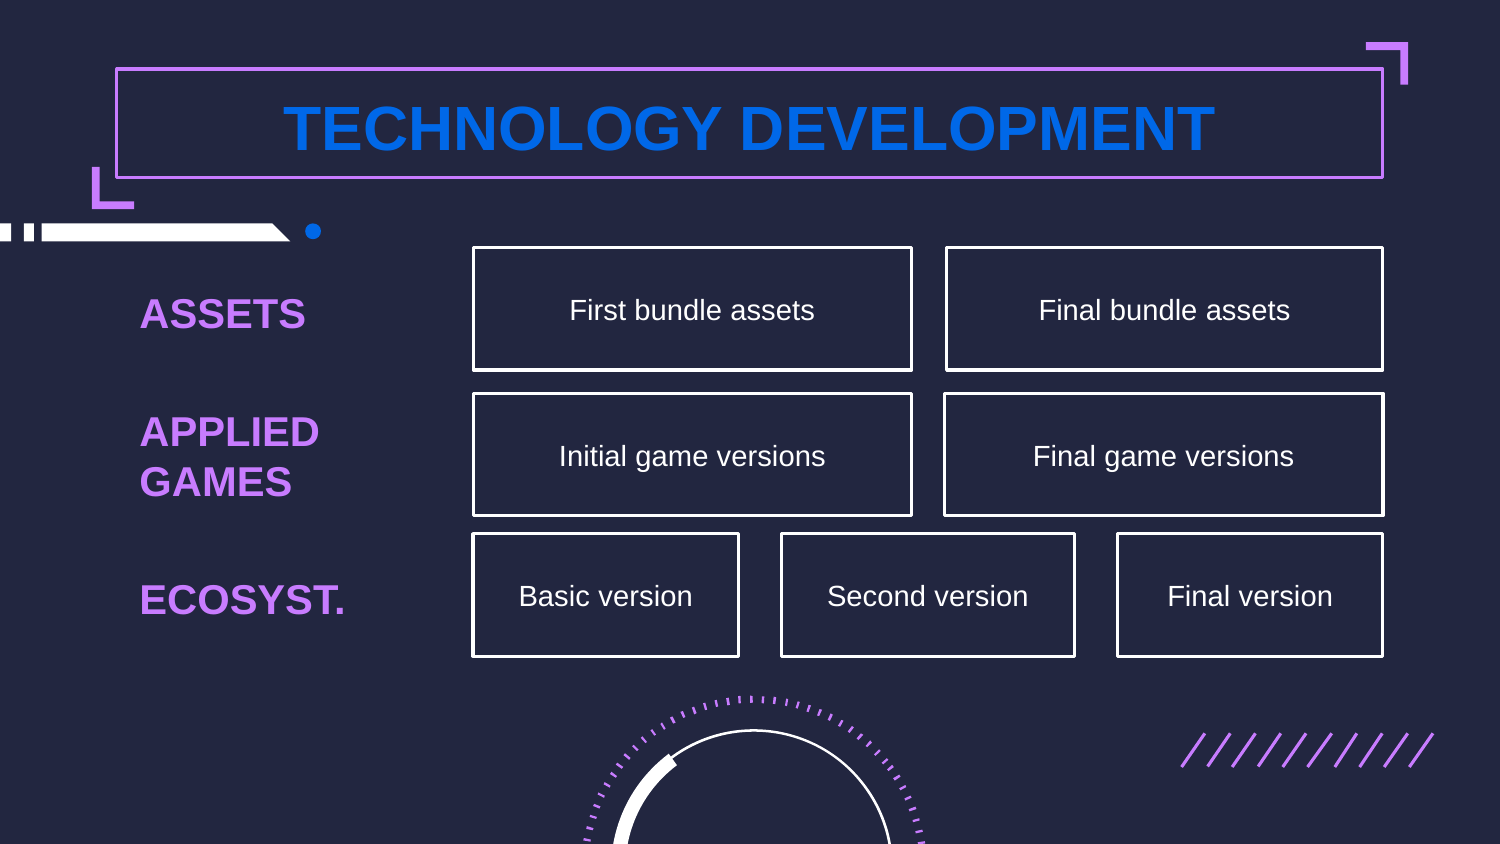

# TECHNOLOGY DEVELOPMENT
First bundle assets
Final bundle assets
ASSETS
Initial game versions
Final game versions
APPLIED GAMES
Basic version
Second version
Final version
ECOSYST.